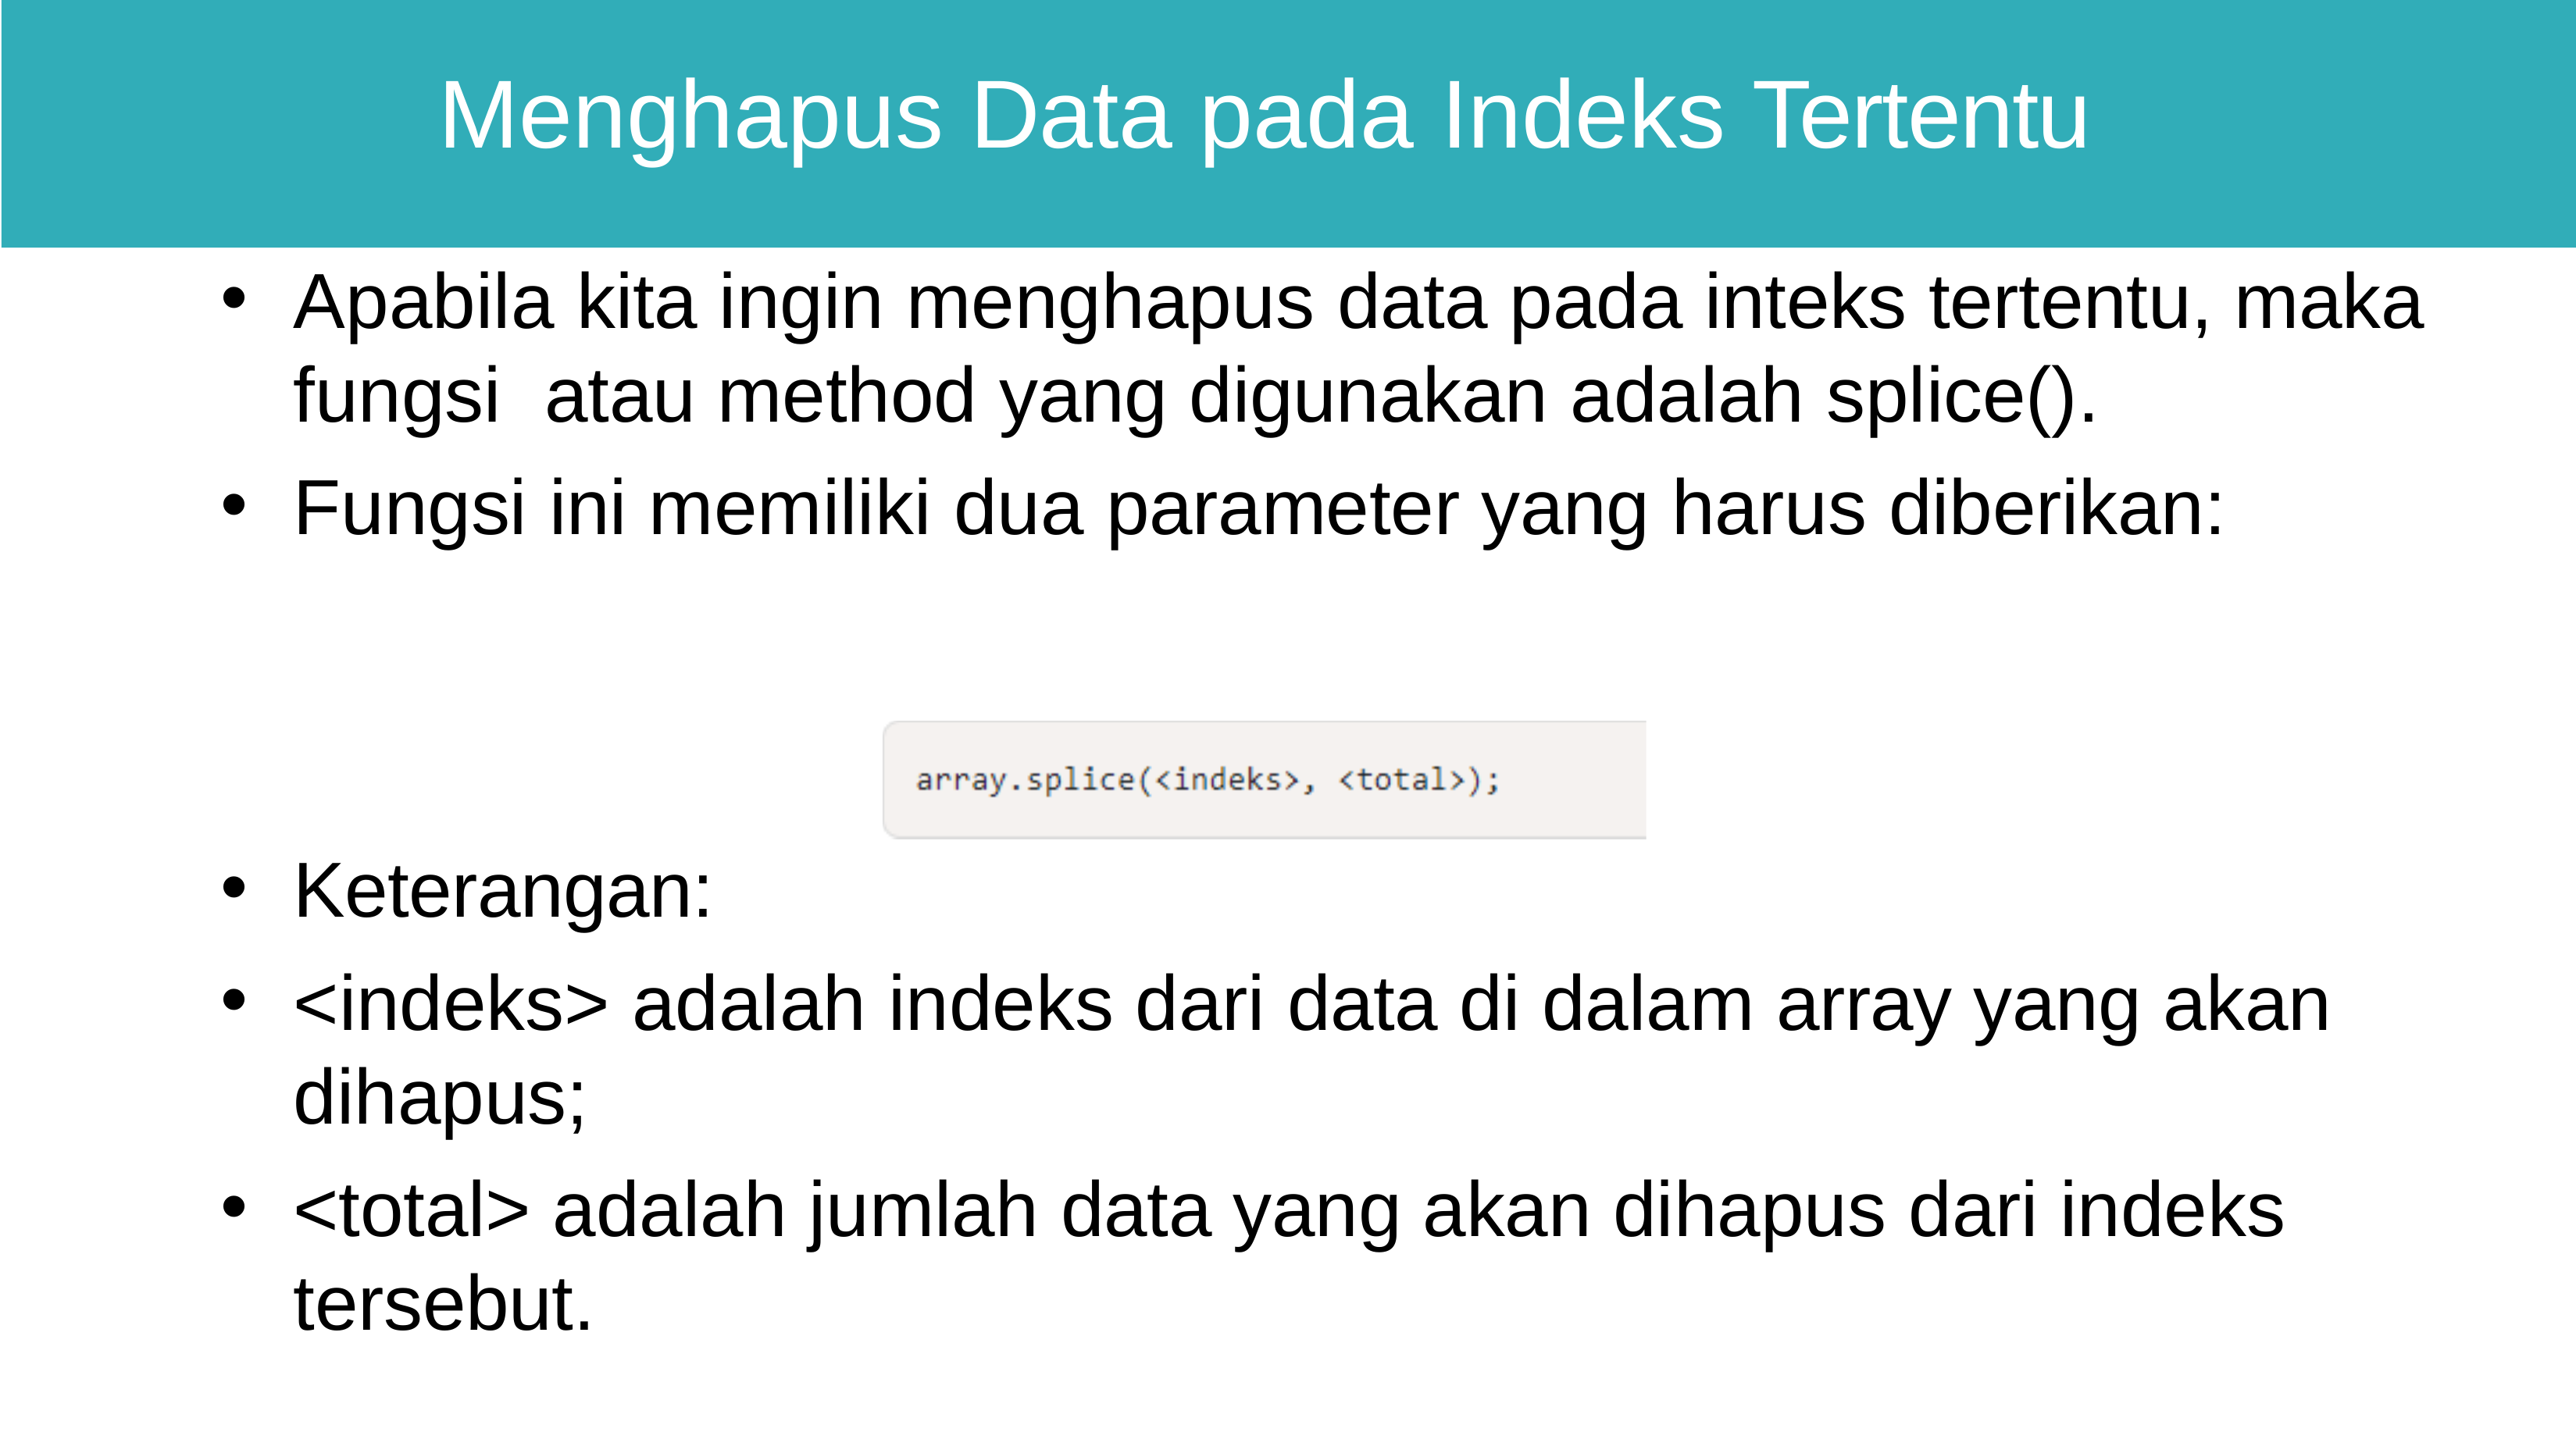

# Menghapus Data pada Indeks Tertentu
Apabila kita ingin menghapus data pada inteks tertentu, maka fungsi  atau method yang digunakan adalah splice().
Fungsi ini memiliki dua parameter yang harus diberikan:

Keterangan:
<indeks> adalah indeks dari data di dalam array yang akan dihapus;
<total> adalah jumlah data yang akan dihapus dari indeks tersebut.